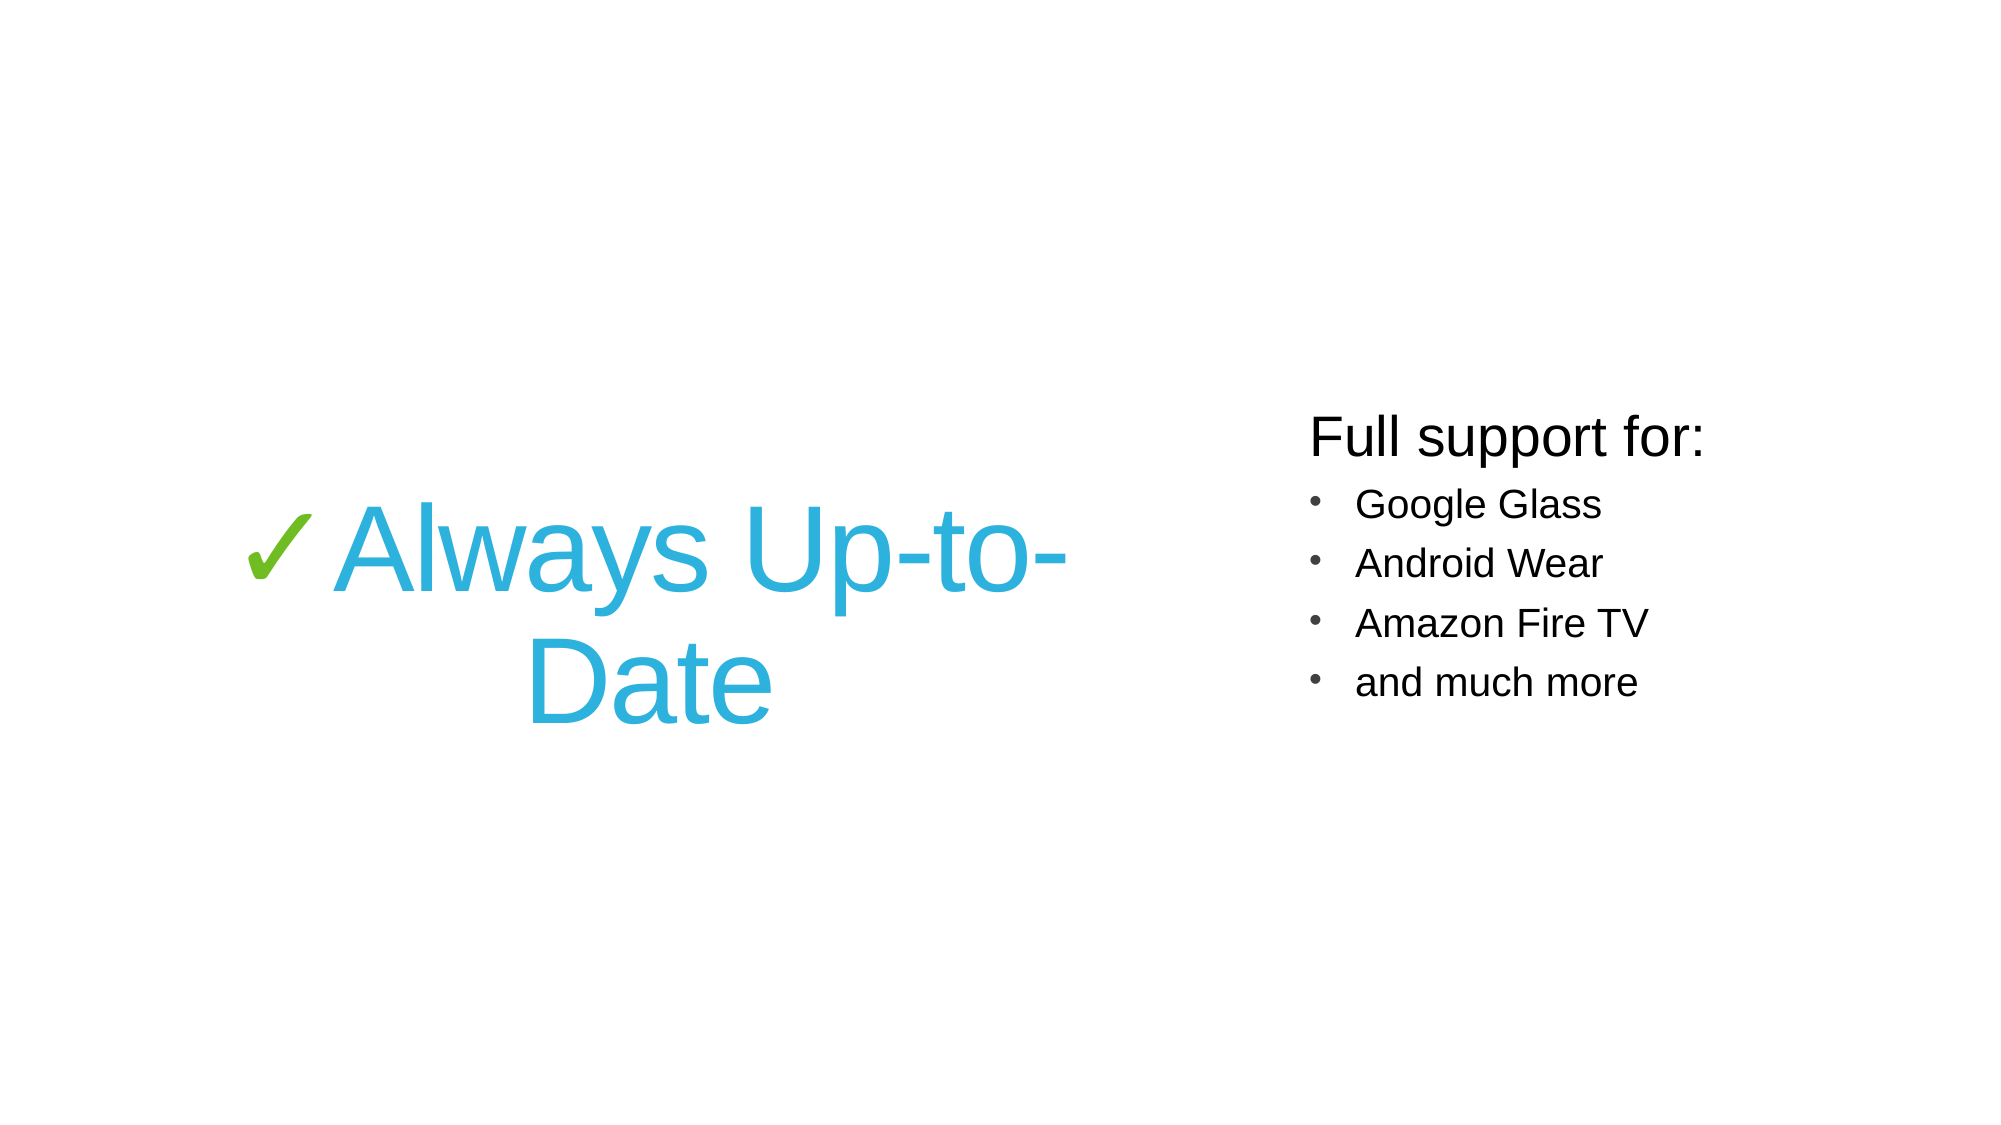

Full support for:
Google Glass
Android Wear
Amazon Fire TV
and much more
# ✓Always Up-to-Date